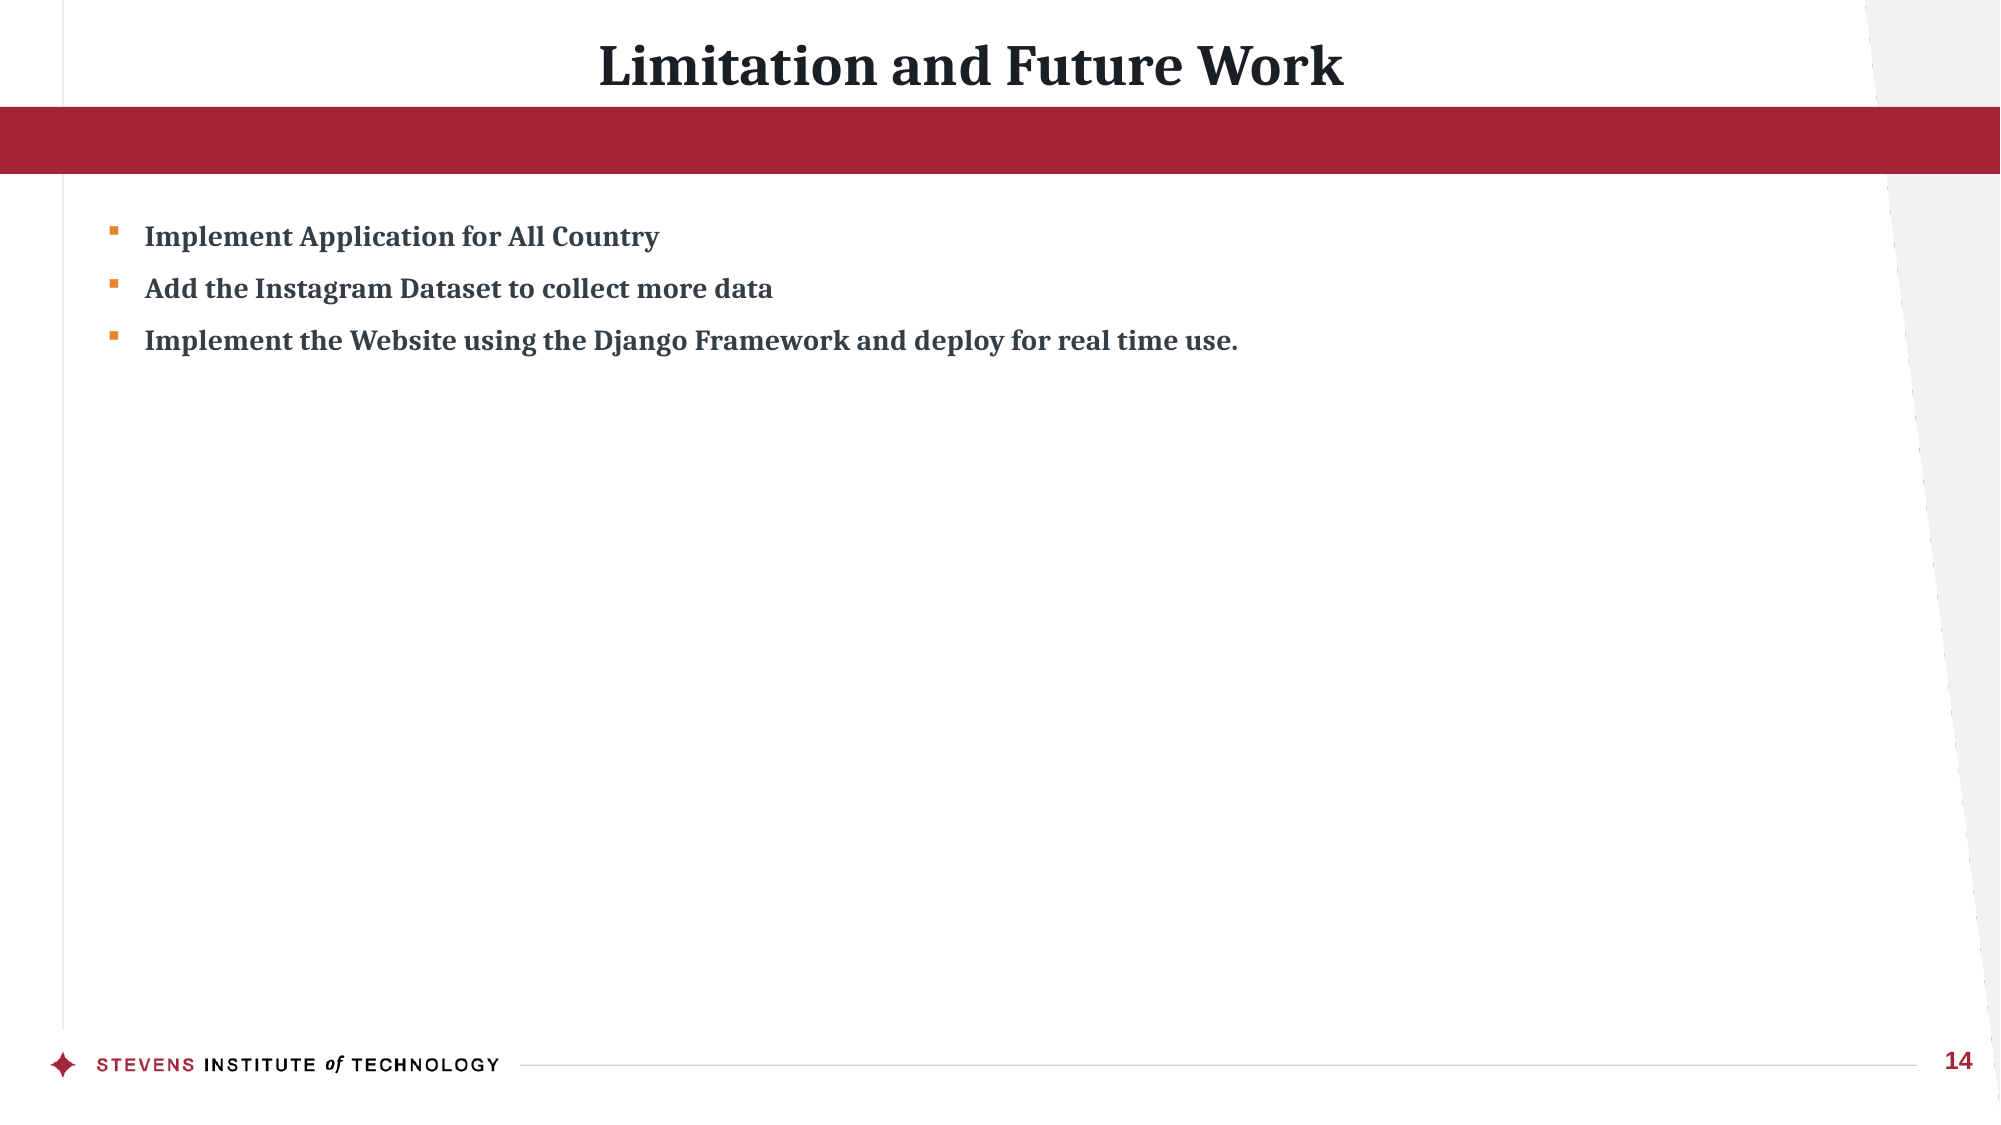

# Limitation and Future Work

Implement Application for All Country
Add the Instagram Dataset to collect more data
Implement the Website using the Django Framework and deploy for real time use.

14